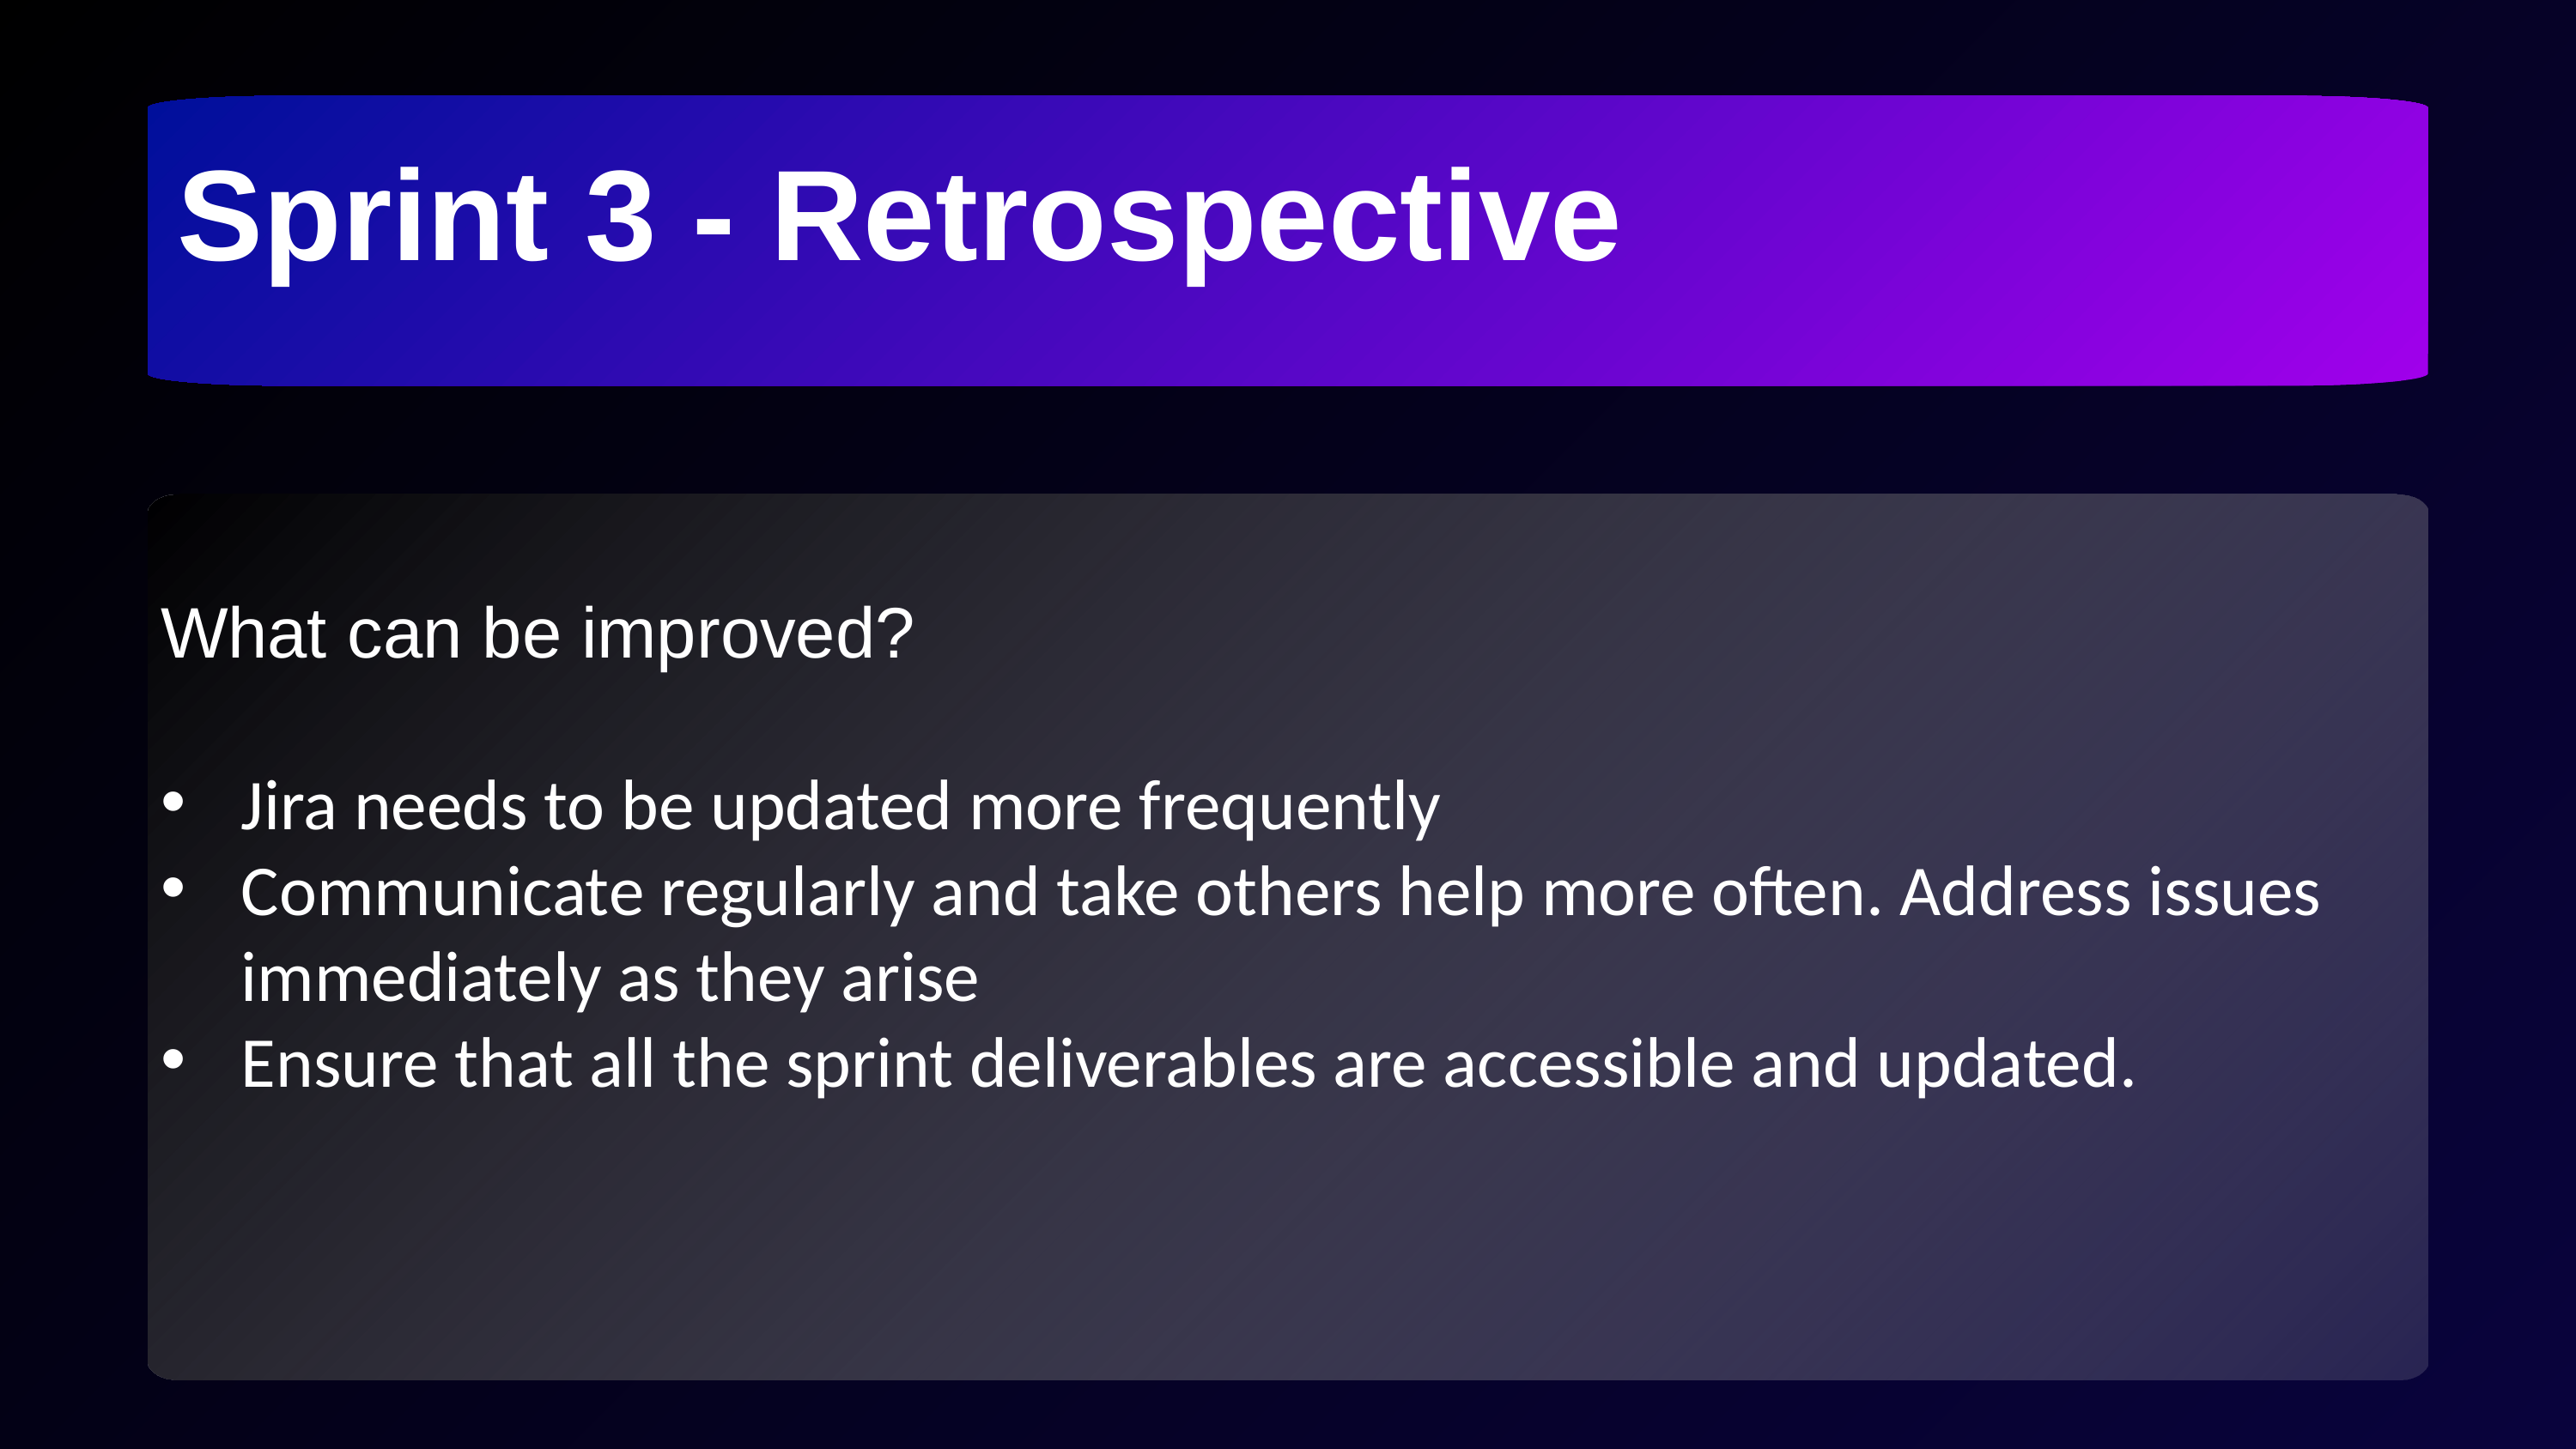

Sprint 3 - Retrospective

What can be improved?

Jira needs to be updated more frequently
Communicate regularly and take others help more often. Address issues immediately as they arise
Ensure that all the sprint deliverables are accessible and updated.